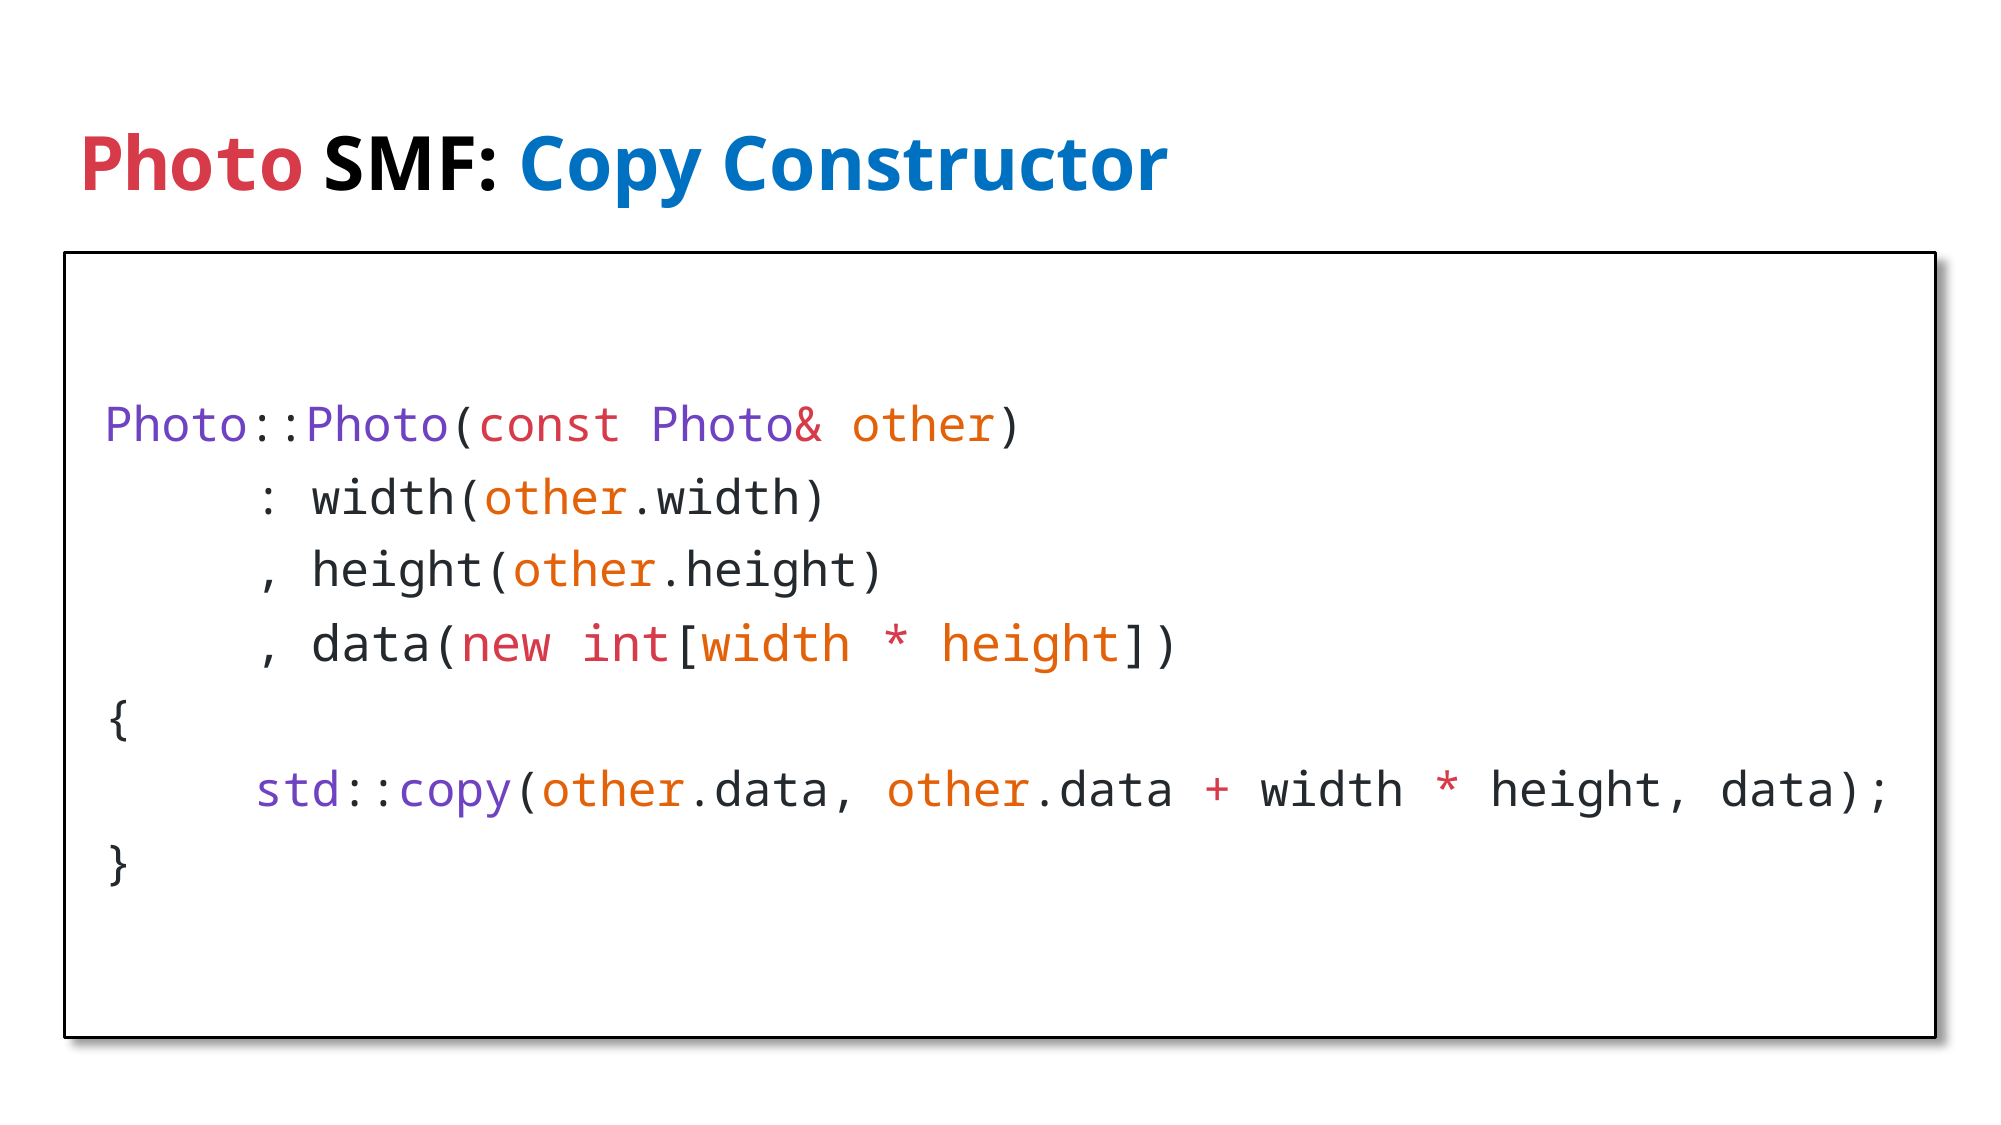

# Photo SMF: Copy Constructor
Photo::Photo(const Photo& other)
	: width(other.width)
	, height(other.height)
	, data(new int[width * height])
{
	std::copy(other.data, other.data + width * height, data);
}